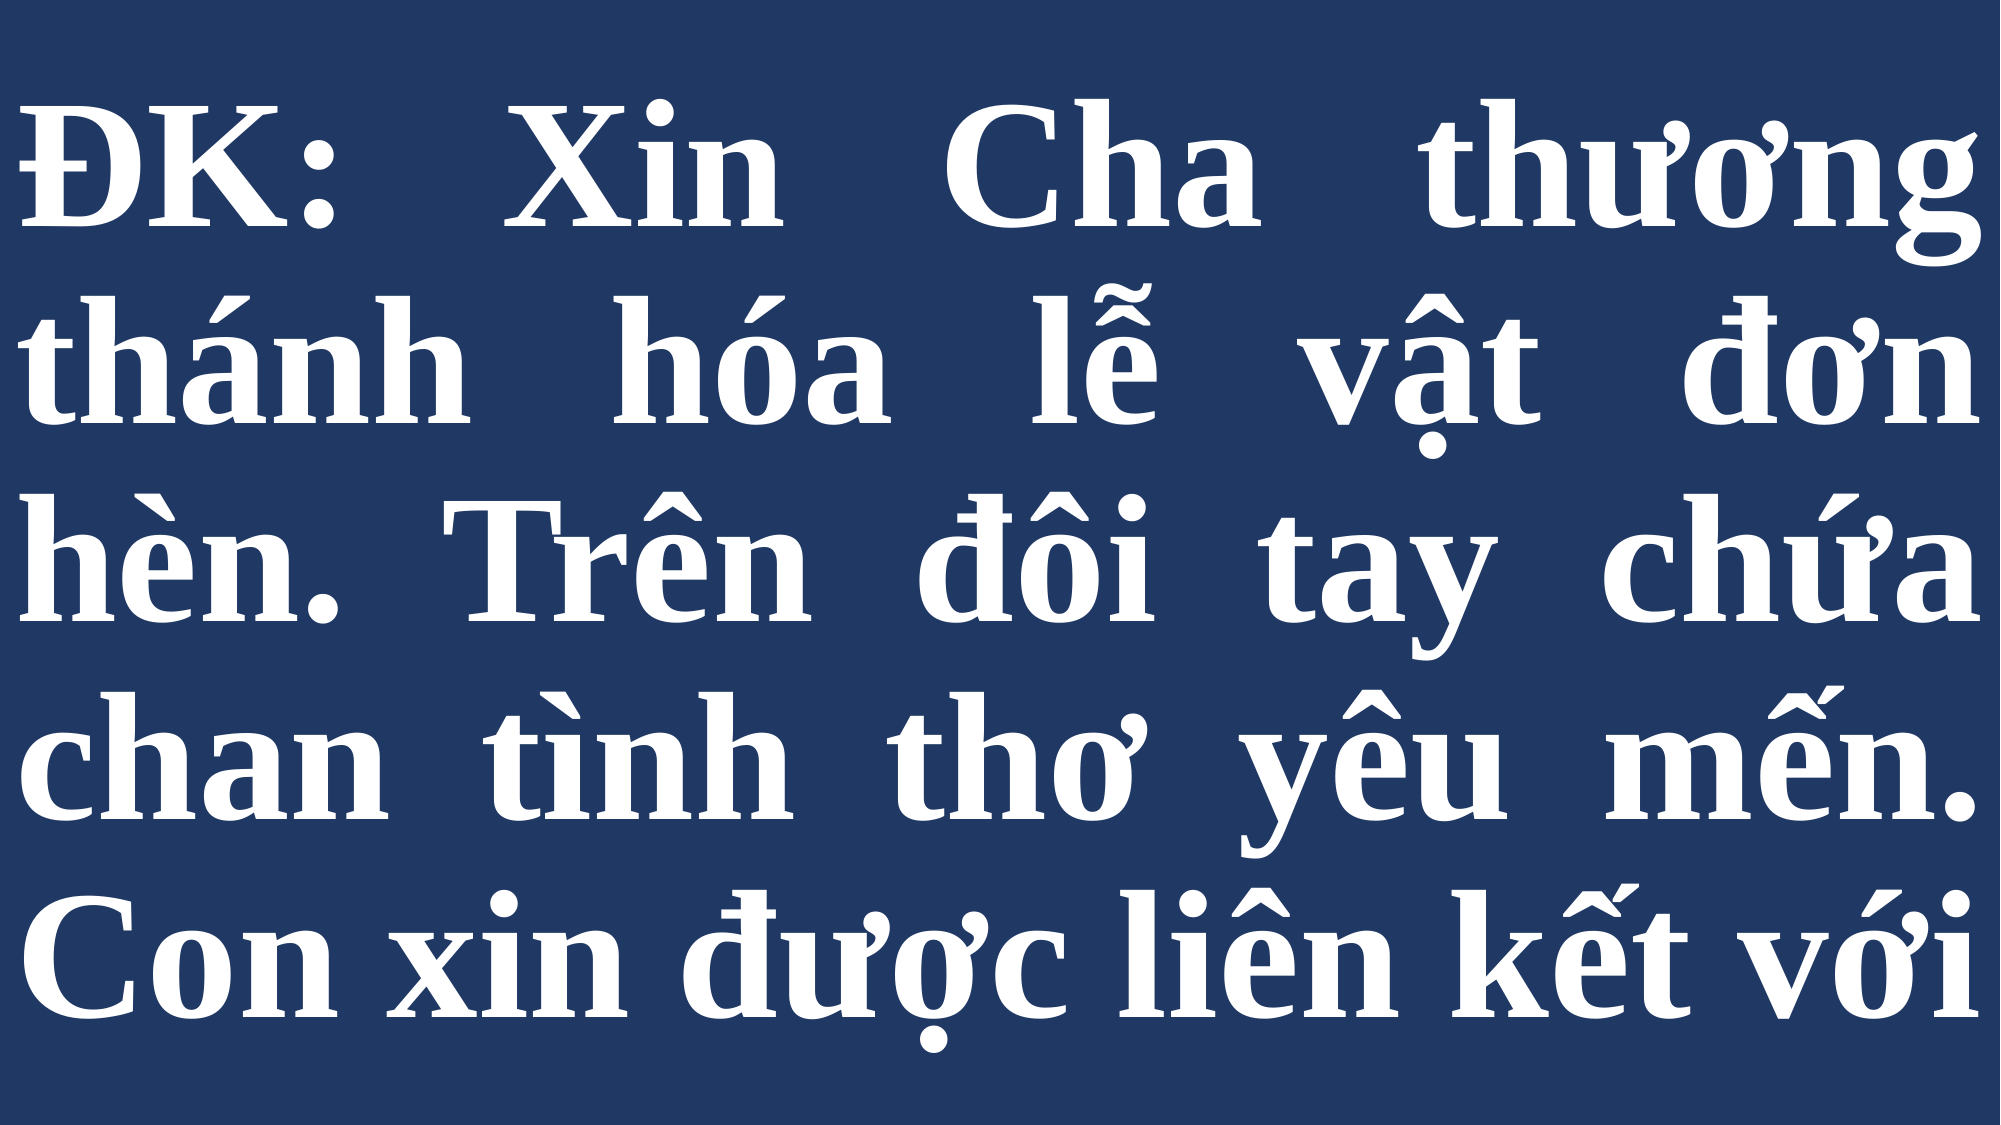

# ĐK: Xin Cha thương thánh hóa lễ vật đơn hèn. Trên đôi tay chứa chan tình thơ yêu mến. Con xin được liên kết với